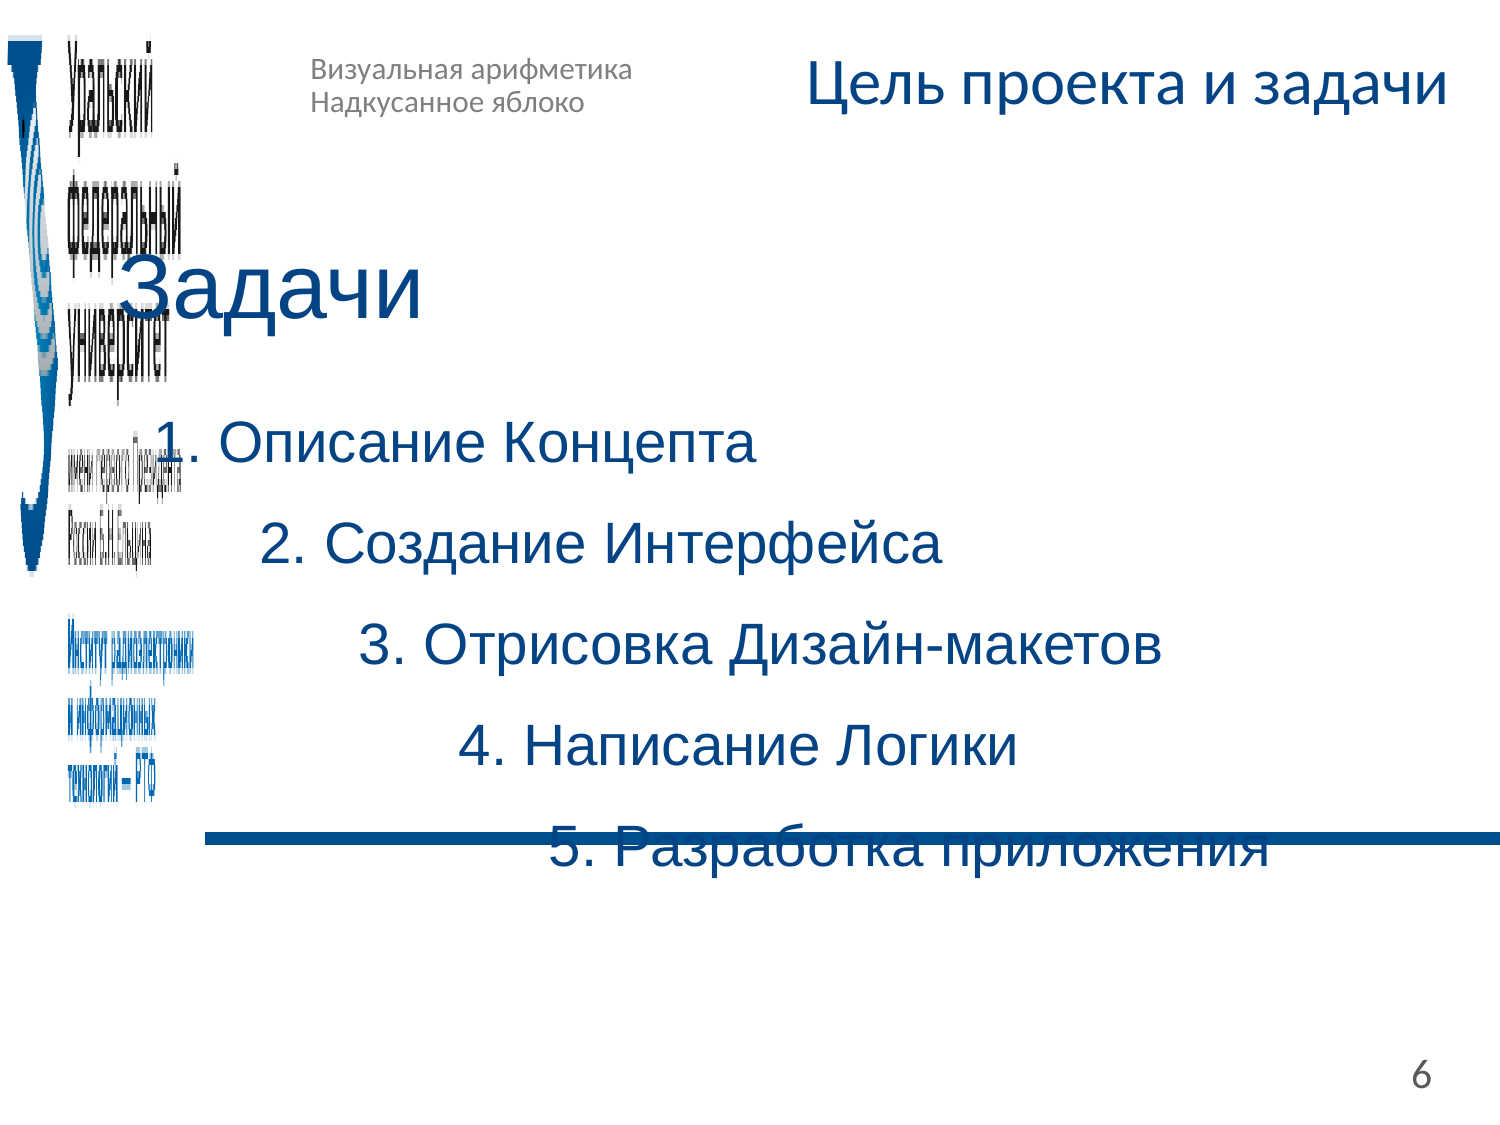

# Цель проекта и задачи
Визуальная арифметика
Надкусанное яблоко

Задачи
1. Описание Концепта
2. Создание Интерфейса
3. Отрисовка Дизайн-макетов
4. Написание Логики
5. Разработка приложения
6